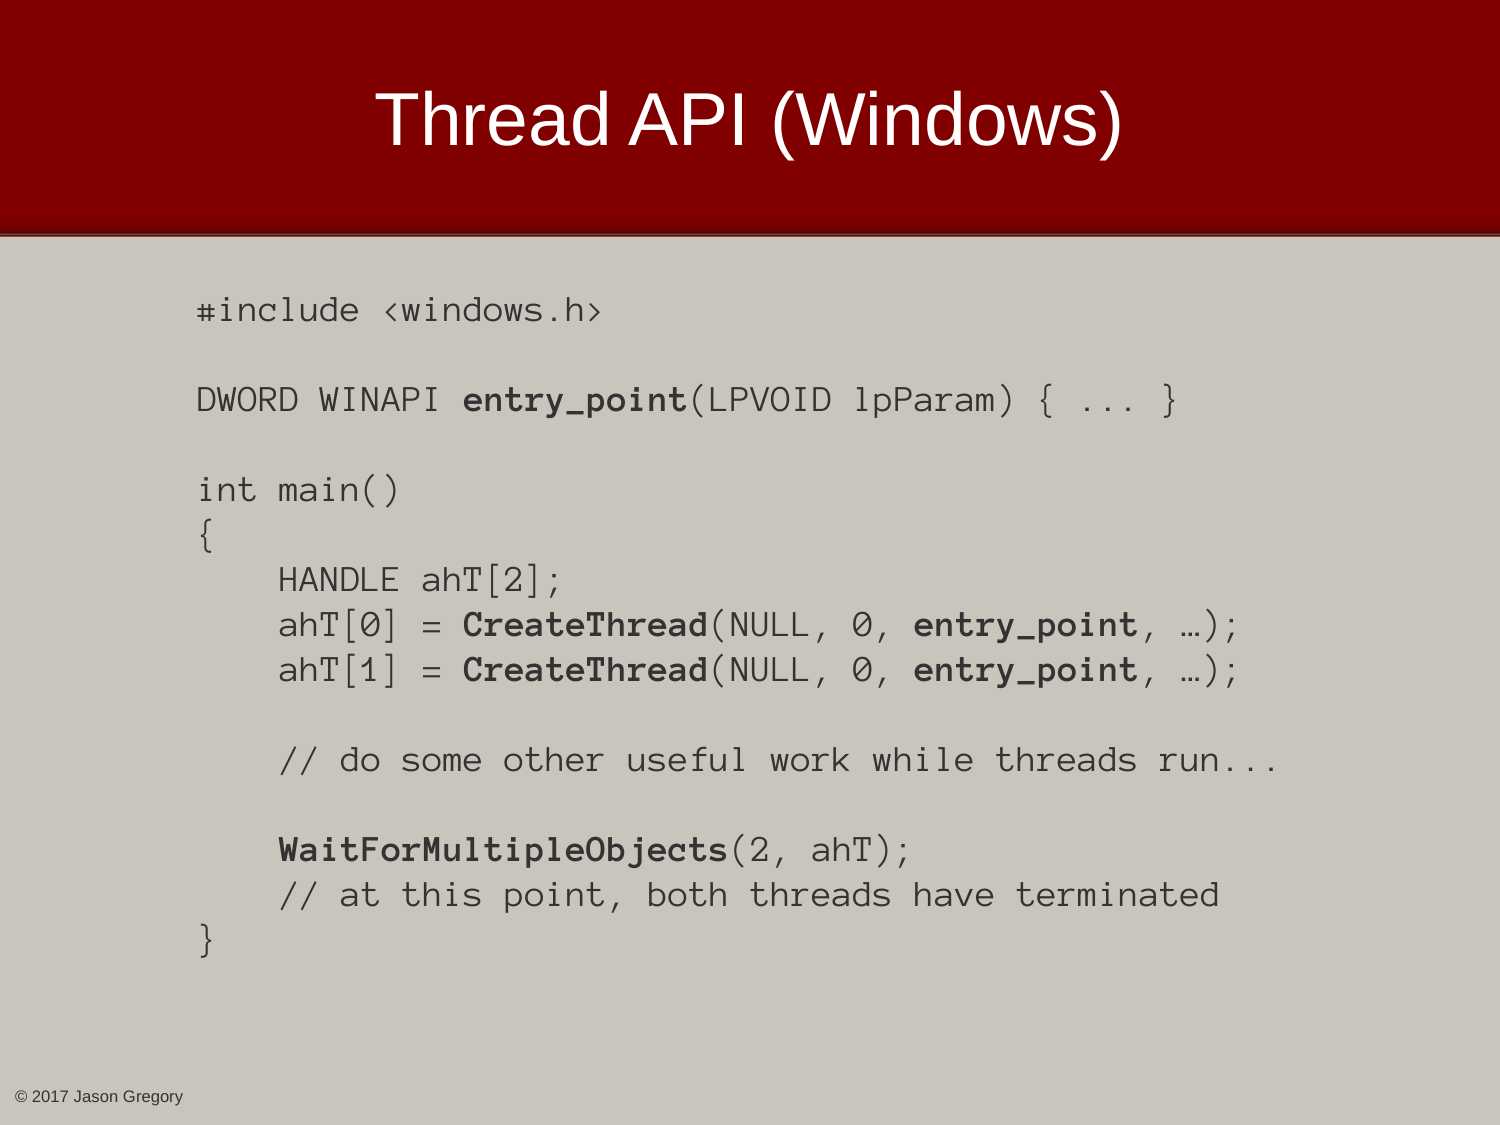

# Thread API (Windows)
#include <windows.h>

DWORD WINAPI entry_point(LPVOID lpParam) { ... }
int main()
{
    HANDLE ahT[2];
    ahT[0] = CreateThread(NULL, 0, entry_point, …);
    ahT[1] = CreateThread(NULL, 0, entry_point, …);
    // do some other useful work while threads run...
    WaitForMultipleObjects(2, ahT);
    // at this point, both threads have terminated
}

© 2017 Jason Gregory